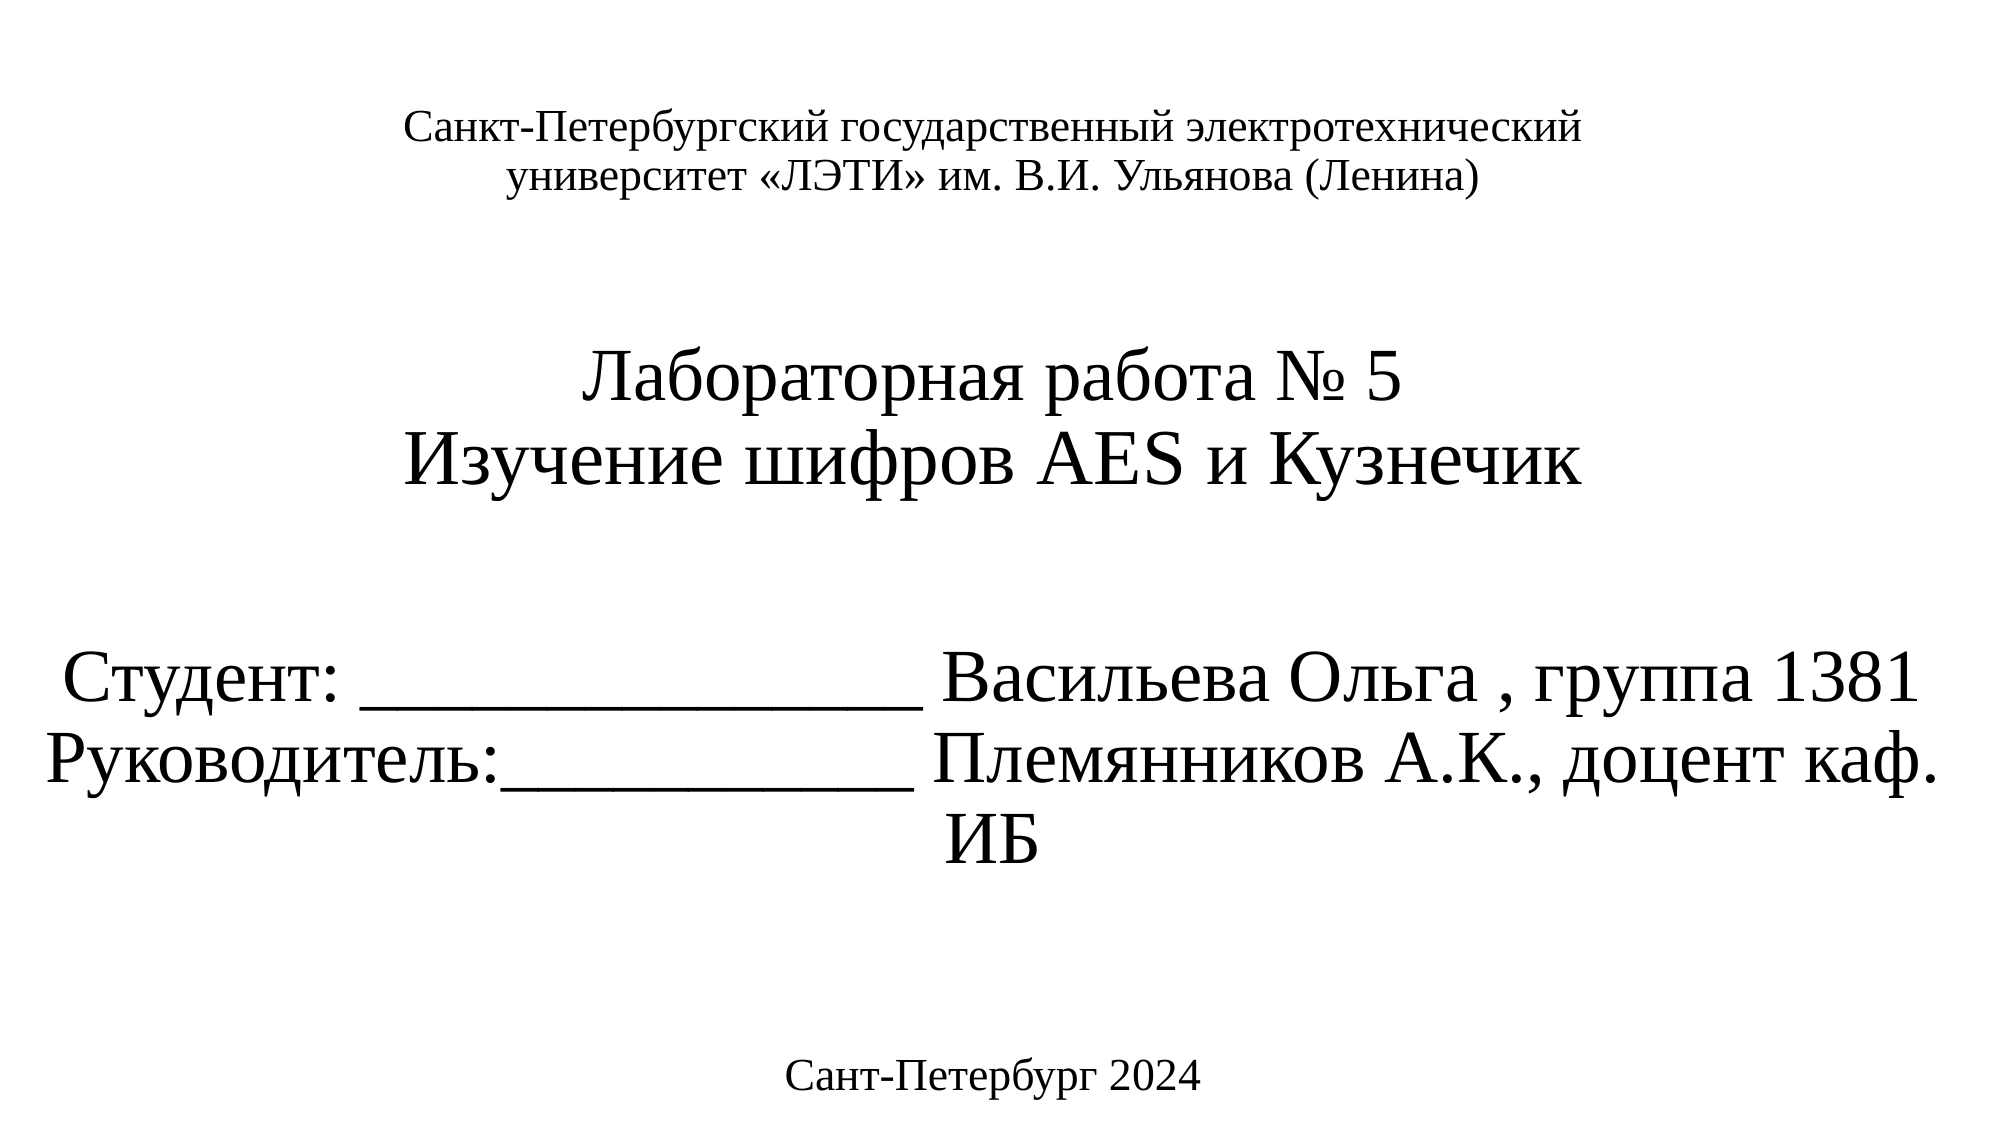

# Санкт-Петербургский государственный электротехнический университет «ЛЭТИ» им. В.И. Ульянова (Ленина) Лабораторная работа № 5 Изучение шифров AES и Кузнечик Студент: _______________ Васильева Ольга , группа 1381 Руководитель:___________ Племянников А.К., доцент каф. ИБ Сант-Петербург 2024